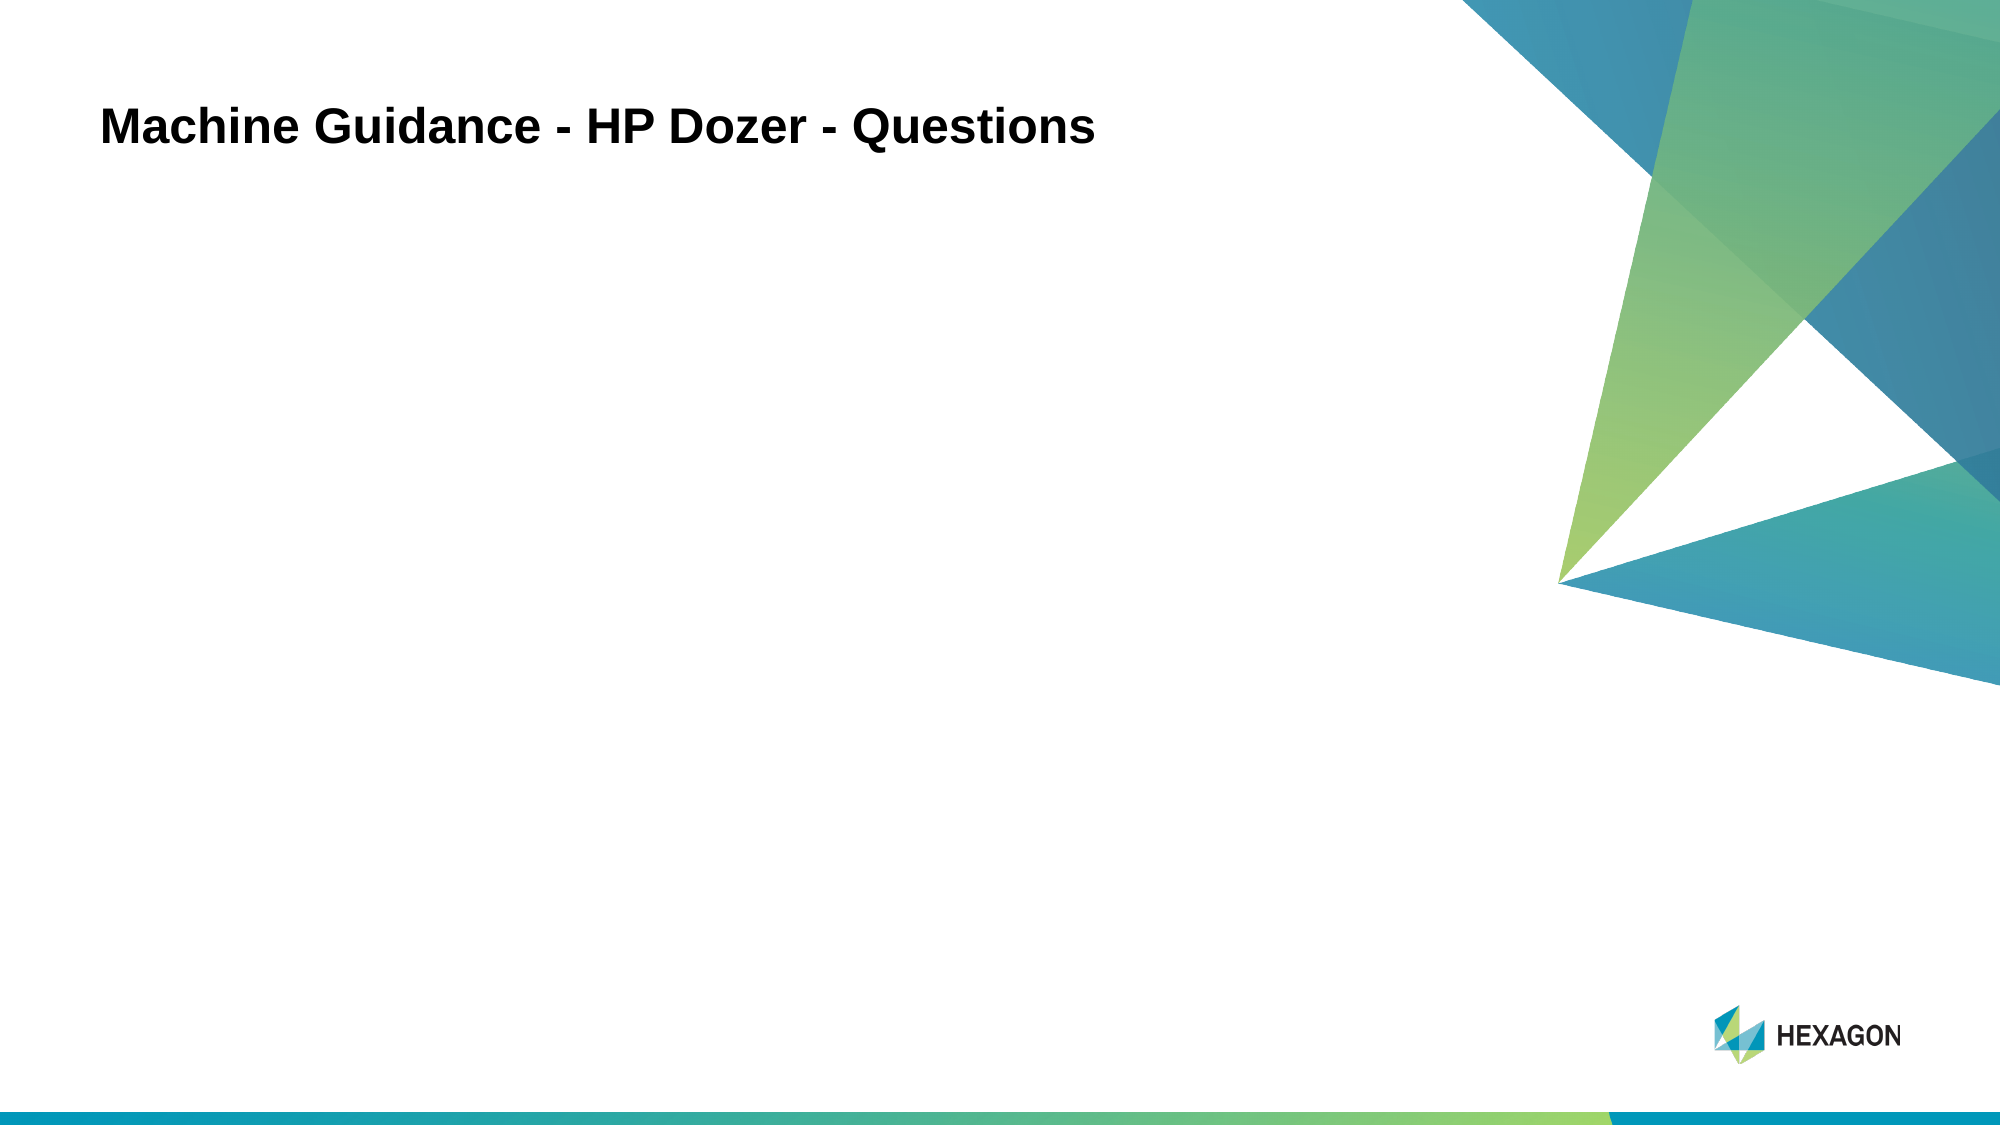

# Machine Guidance - HP Dozer - Questions